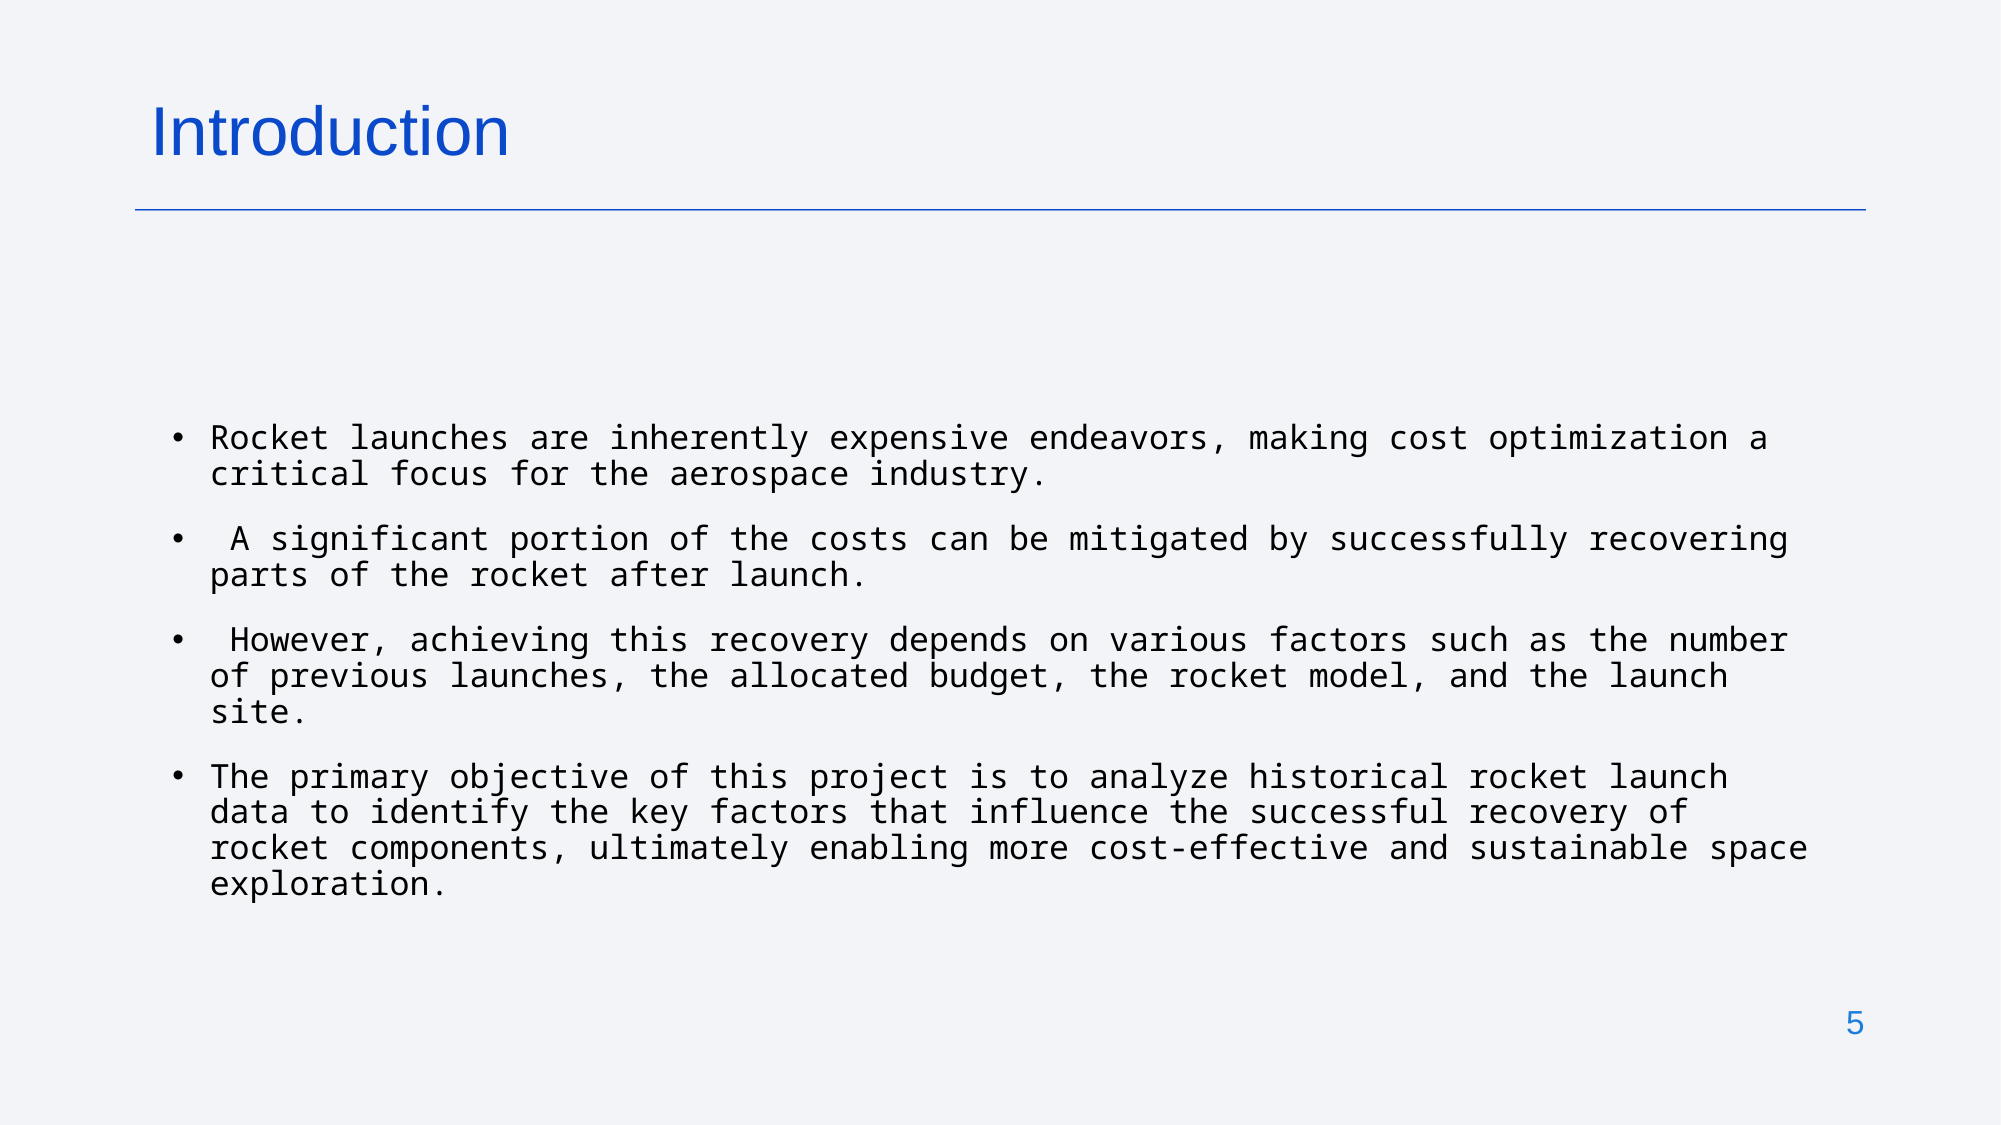

Introduction
Rocket launches are inherently expensive endeavors, making cost optimization a critical focus for the aerospace industry.
 A significant portion of the costs can be mitigated by successfully recovering parts of the rocket after launch.
 However, achieving this recovery depends on various factors such as the number of previous launches, the allocated budget, the rocket model, and the launch site.
The primary objective of this project is to analyze historical rocket launch data to identify the key factors that influence the successful recovery of rocket components, ultimately enabling more cost-effective and sustainable space exploration.
5